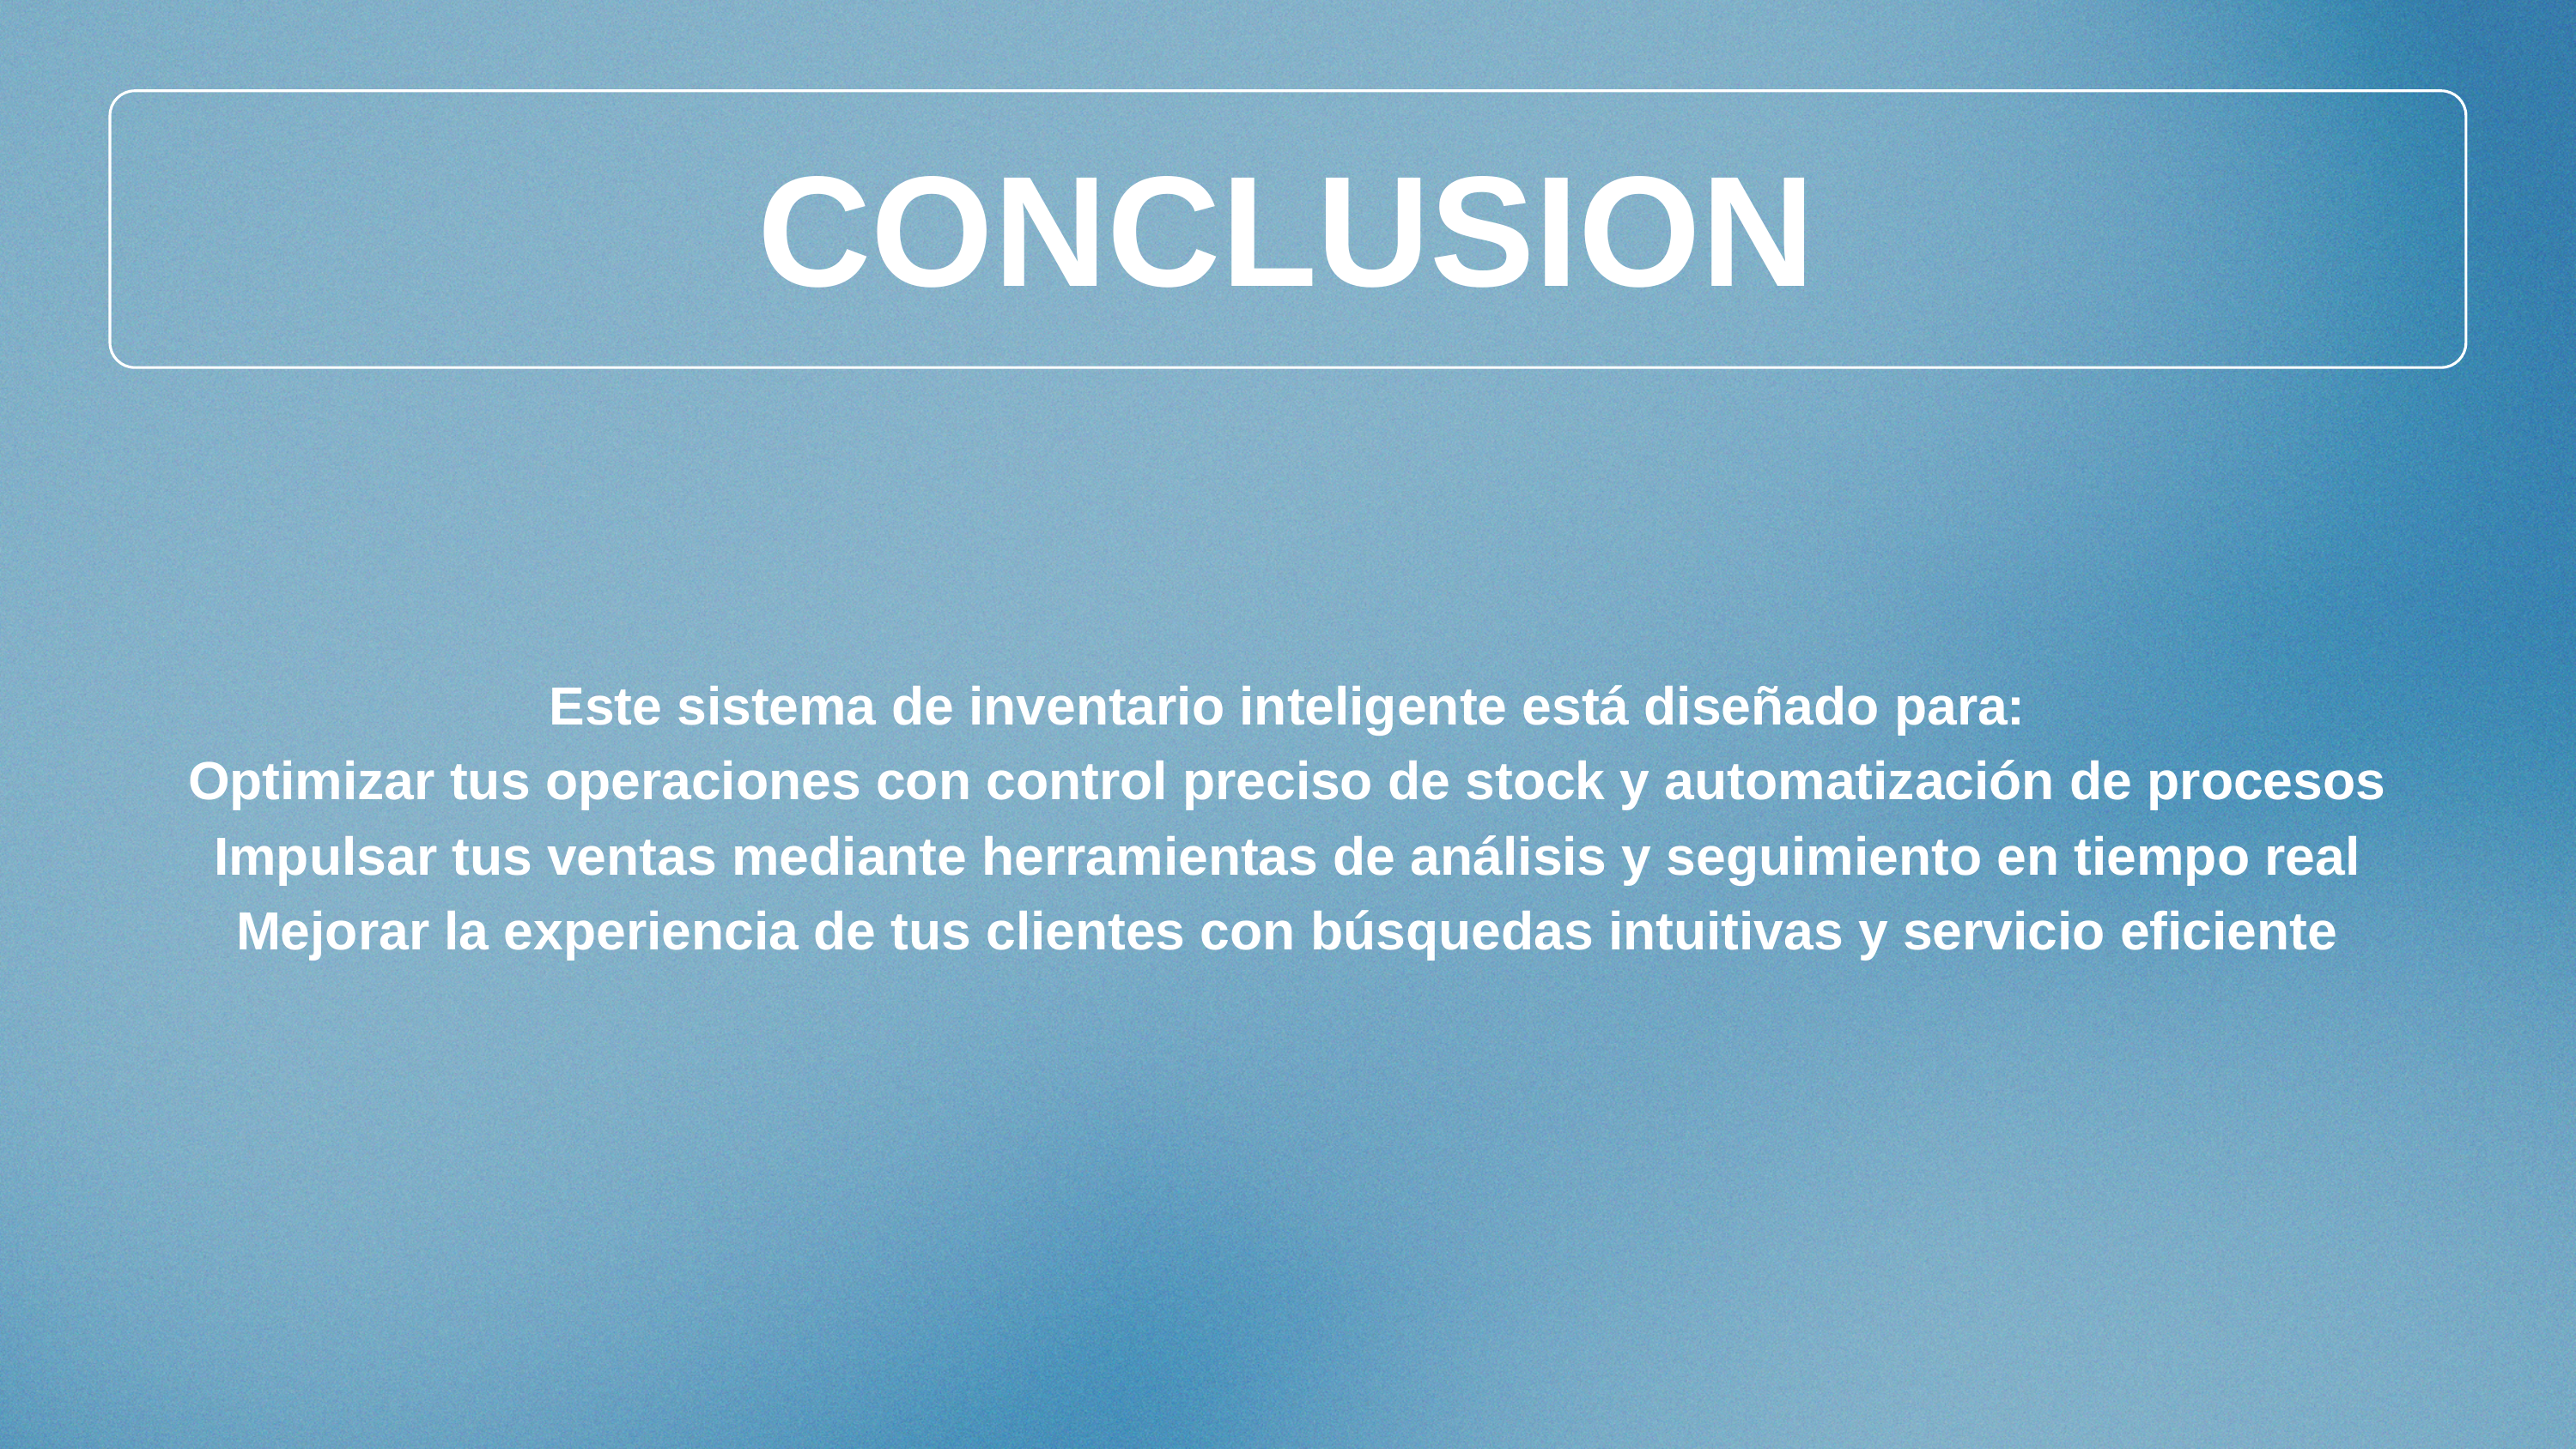

CONCLUSION
Este sistema de inventario inteligente está diseñado para:
Optimizar tus operaciones con control preciso de stock y automatización de procesos
Impulsar tus ventas mediante herramientas de análisis y seguimiento en tiempo real
Mejorar la experiencia de tus clientes con búsquedas intuitivas y servicio eficiente